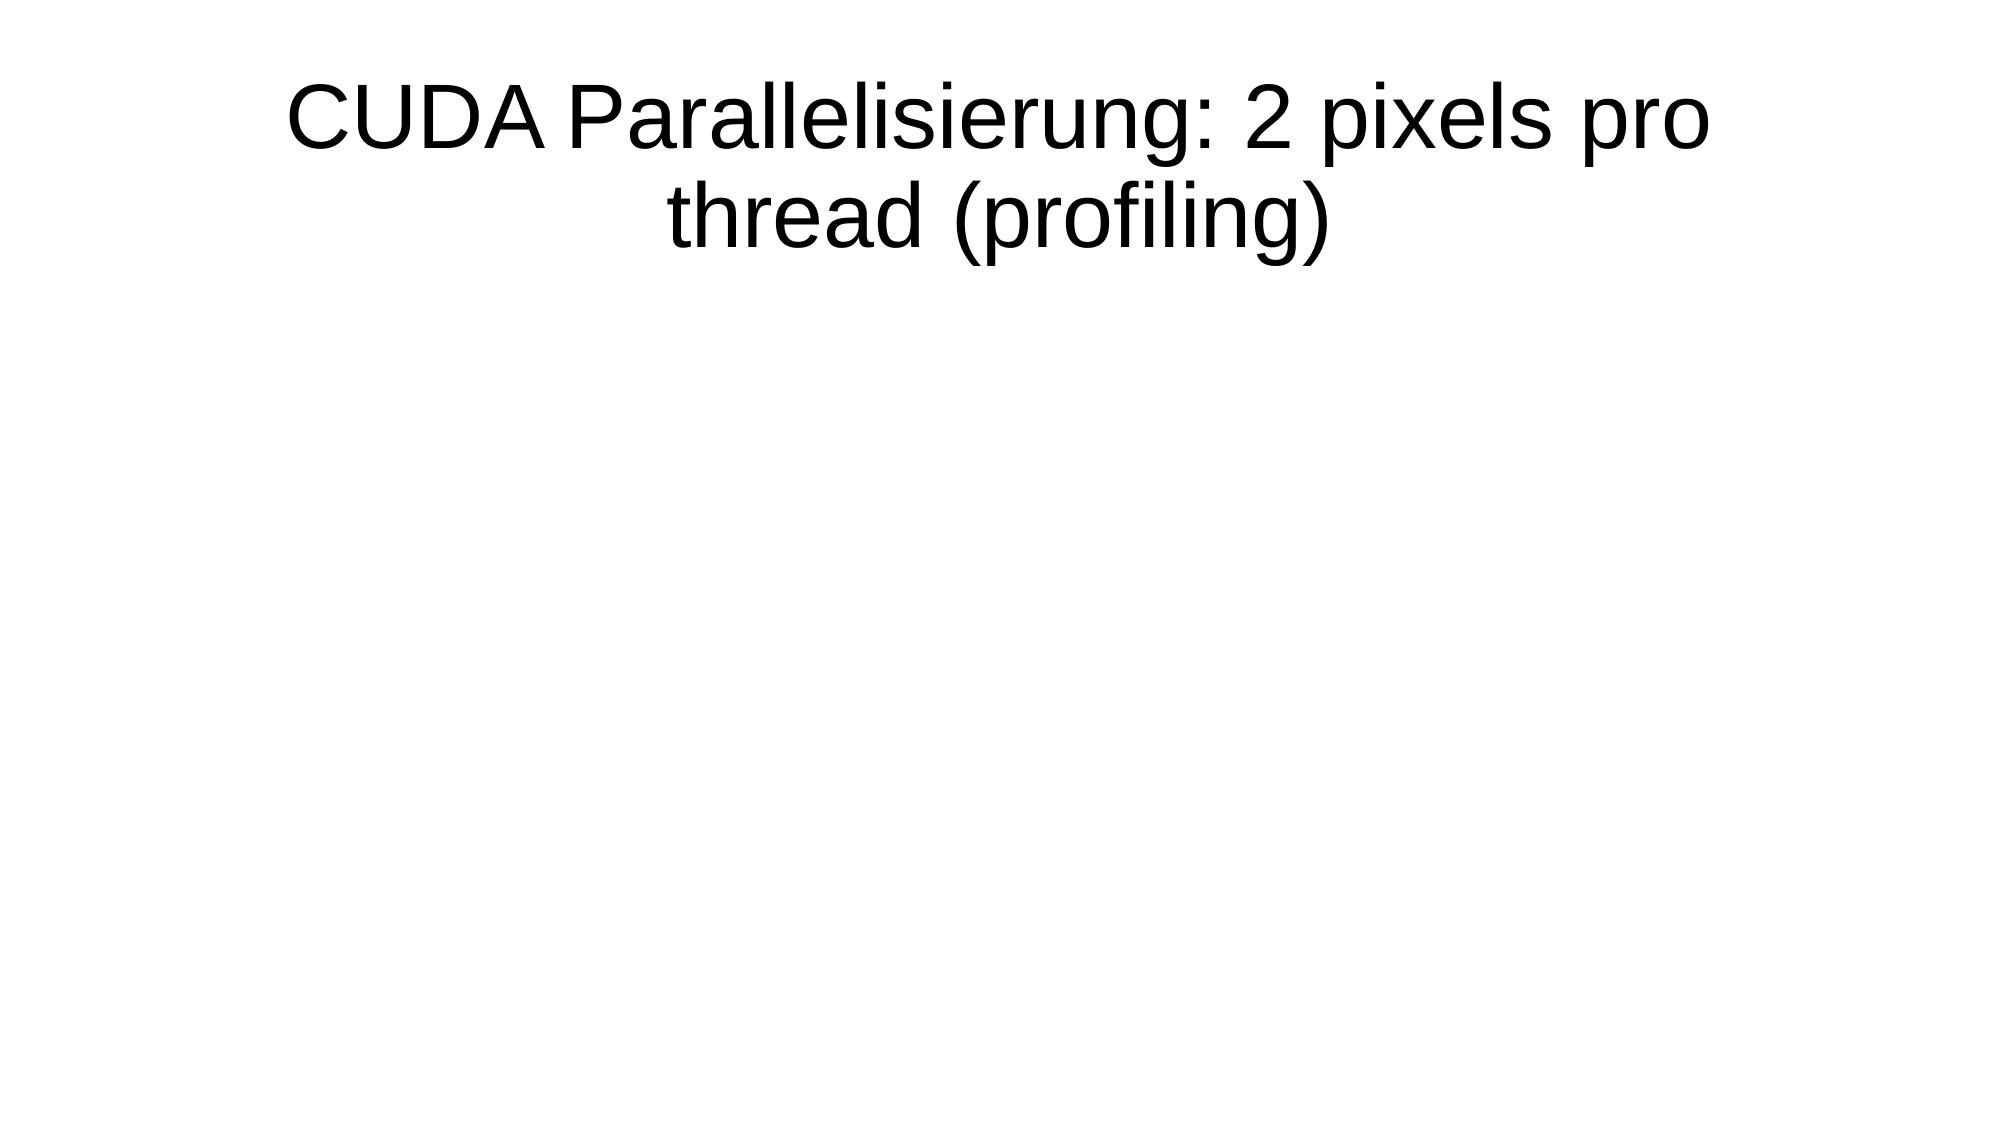

# CUDA Parallelisierung: 2 pixels pro thread (profiling)